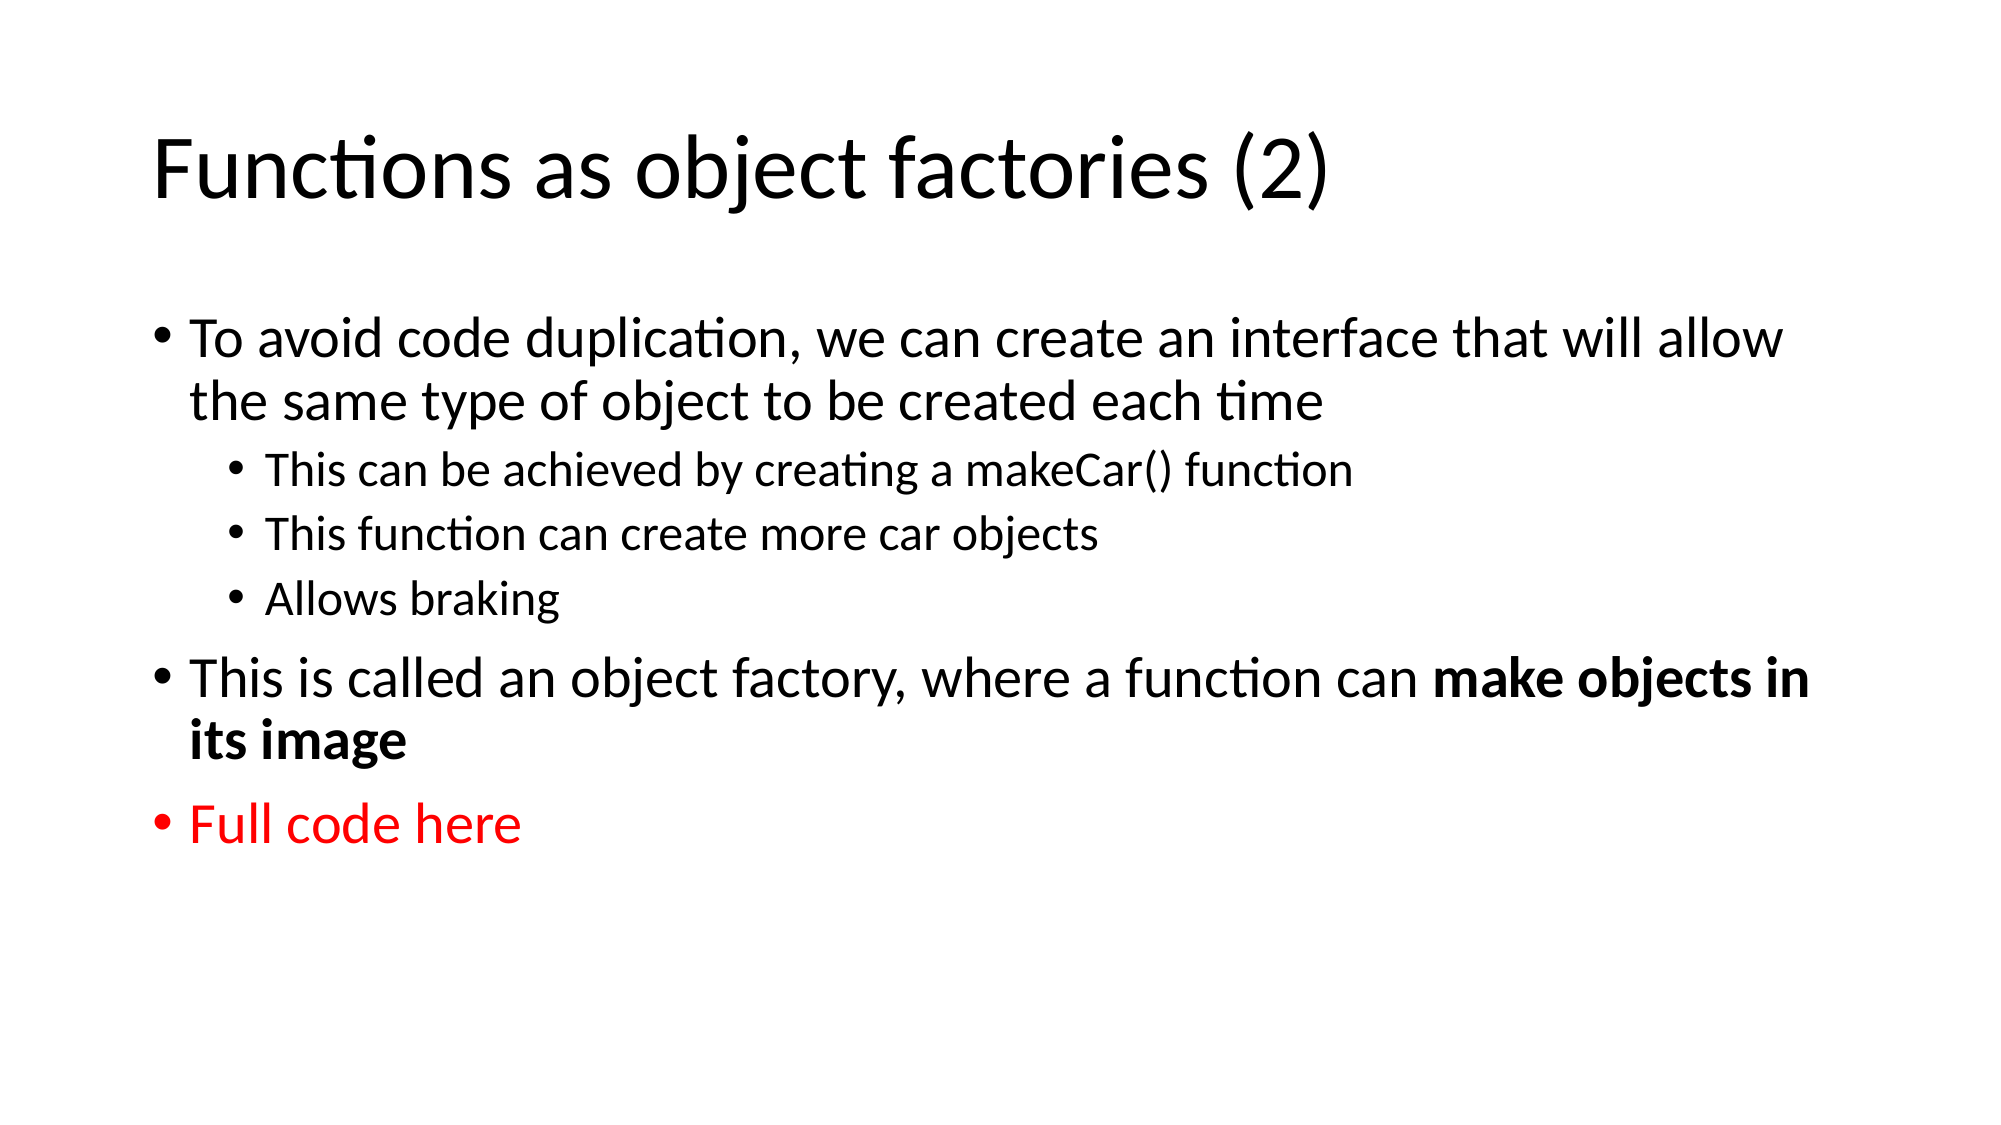

# Functions as object factories (2)
To avoid code duplication, we can create an interface that will allow the same type of object to be created each time
This can be achieved by creating a makeCar() function
This function can create more car objects
Allows braking
This is called an object factory, where a function can make objects in its image
Full code here